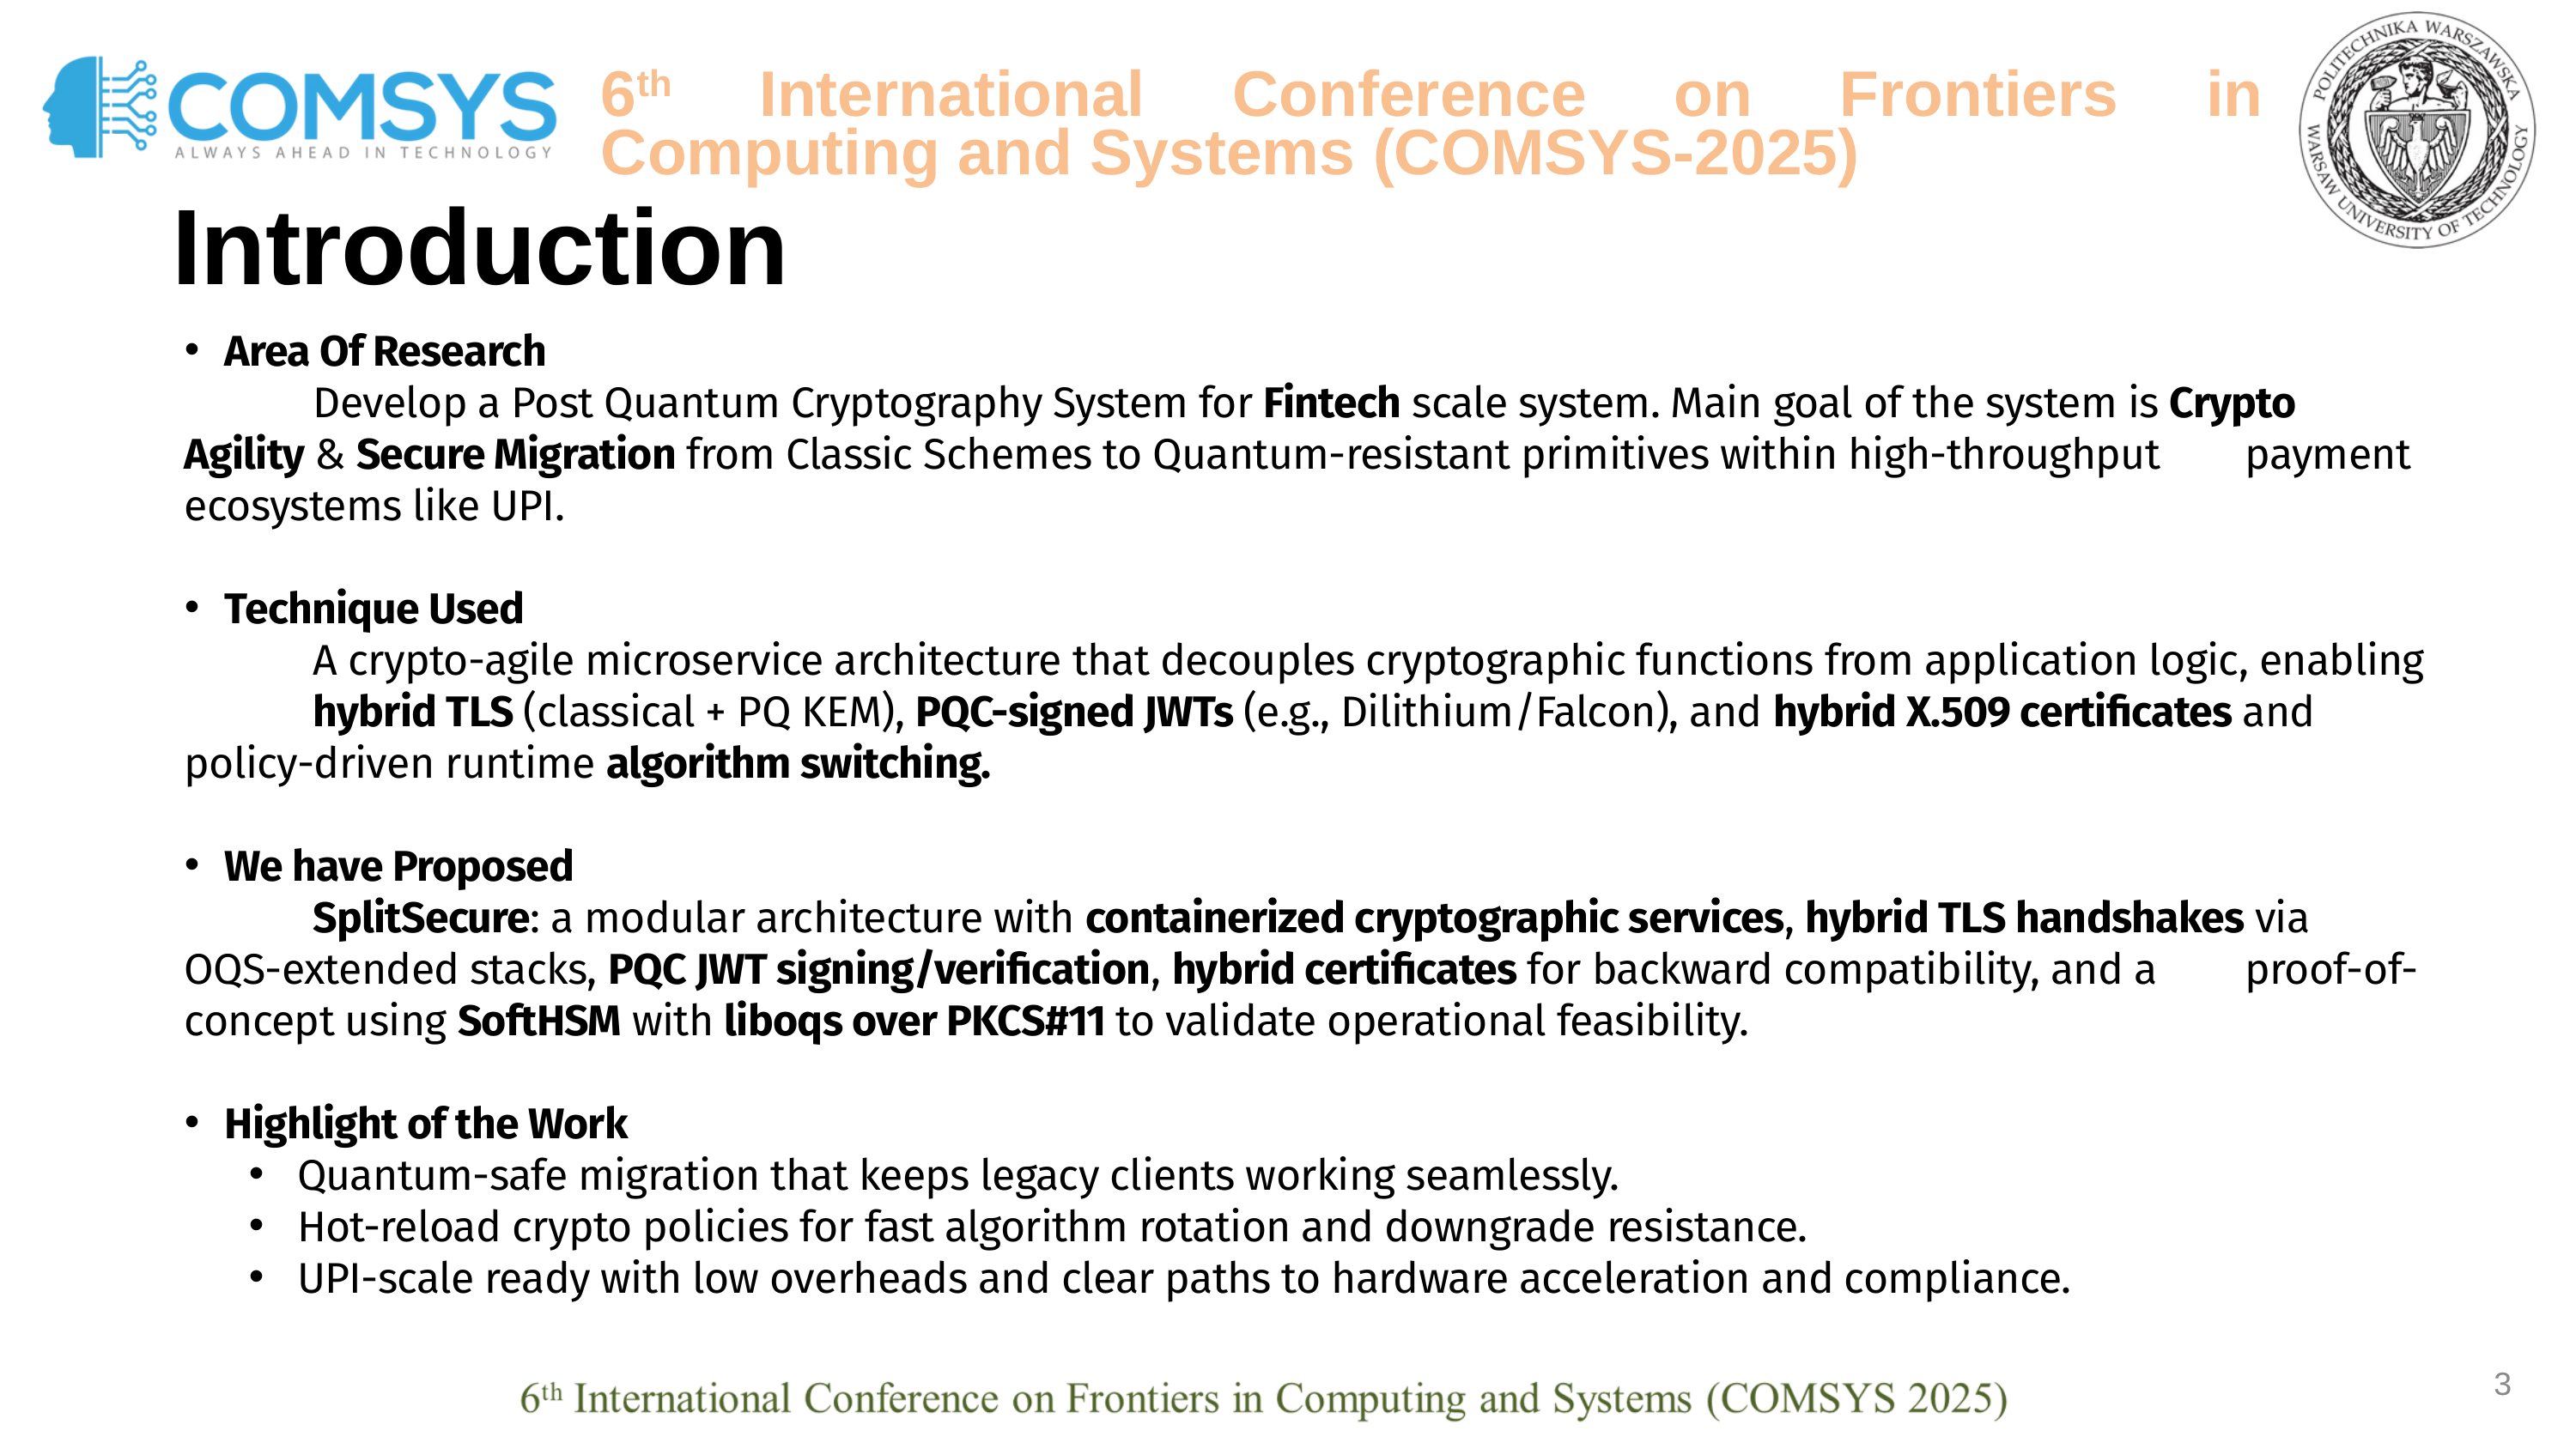

6th International Conference on Frontiers in Computing and Systems (COMSYS-2025)
Introduction
Area Of Research
	Develop a Post Quantum Cryptography System for Fintech scale system. Main goal of the system is Crypto 	Agility & Secure Migration from Classic Schemes to Quantum-resistant primitives within high-throughput 	payment ecosystems like UPI.

Technique Used
	A crypto-agile microservice architecture that decouples cryptographic functions from application logic, enabling 	hybrid TLS (classical + PQ KEM), PQC-signed JWTs (e.g., Dilithium/Falcon), and hybrid X.509 certificates and 	policy-driven runtime algorithm switching.

We have Proposed
	SplitSecure: a modular architecture with containerized cryptographic services, hybrid TLS handshakes via 	OQS-extended stacks, PQC JWT signing/verification, hybrid certificates for backward compatibility, and a 	proof-of-concept using SoftHSM with liboqs over PKCS#11 to validate operational feasibility.

Highlight of the Work
Quantum-safe migration that keeps legacy clients working seamlessly.
Hot-reload crypto policies for fast algorithm rotation and downgrade resistance.
UPI-scale ready with low overheads and clear paths to hardware acceleration and compliance.

3